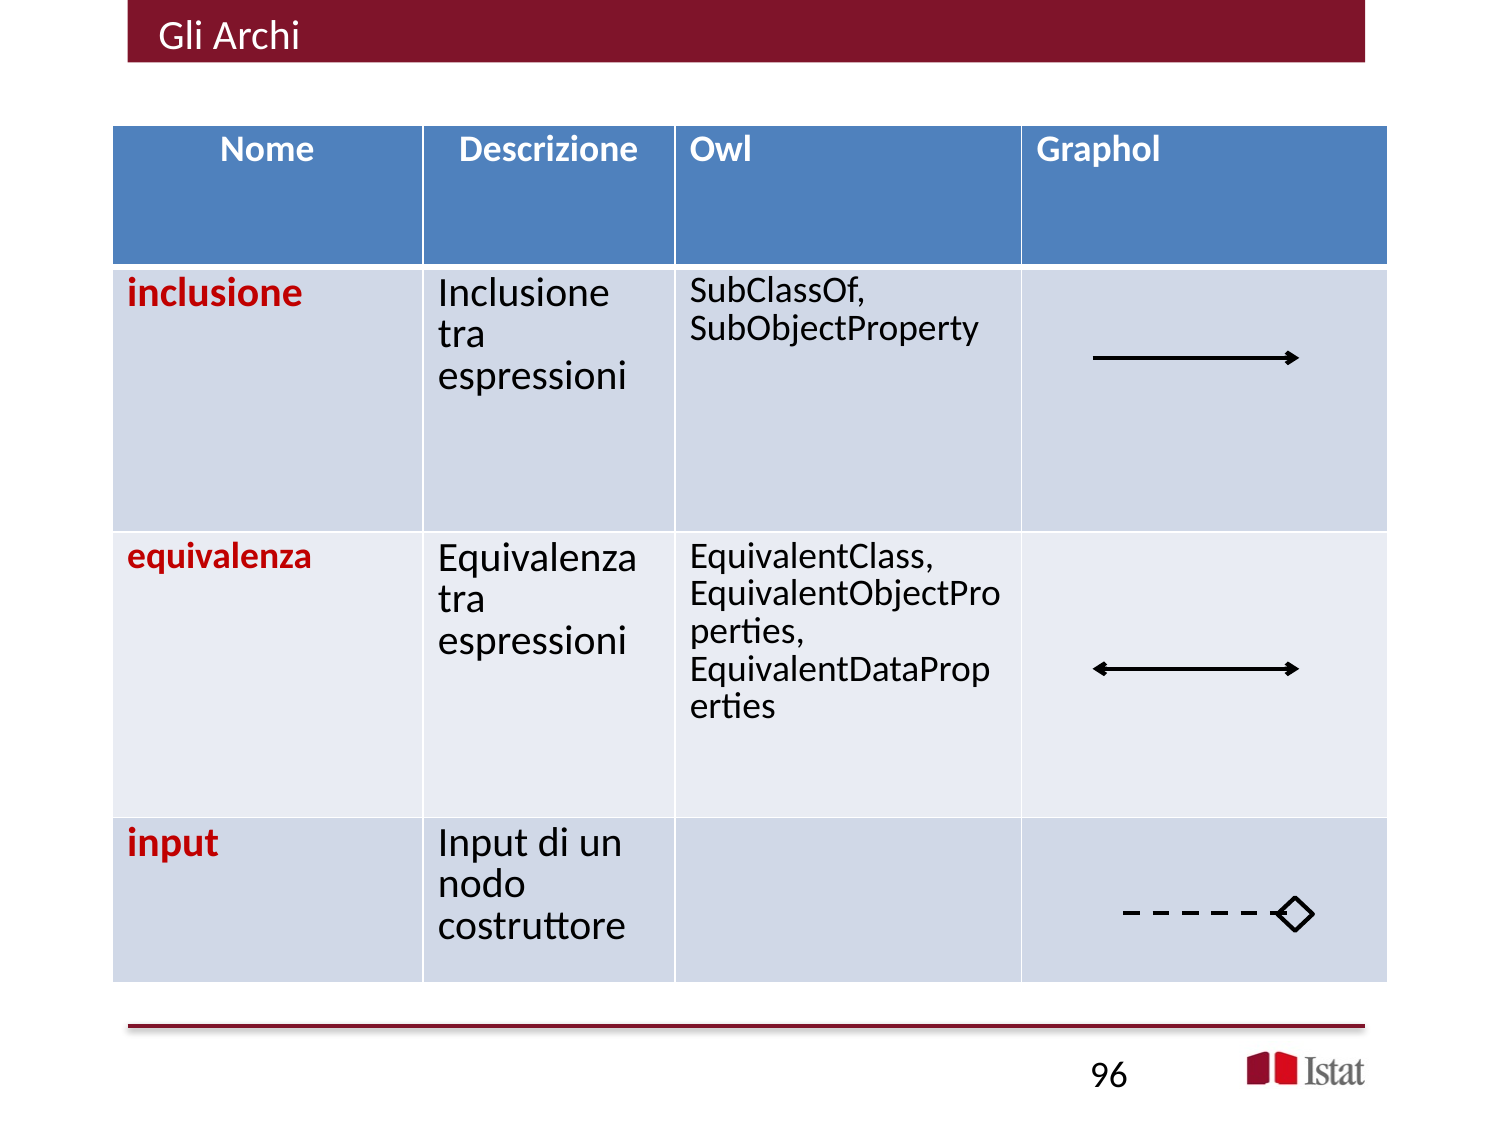

Gli Archi
| Nome | Descrizione | Owl | Graphol |
| --- | --- | --- | --- |
| inclusione | Inclusione tra espressioni | SubClassOf, SubObjectProperty |  |
| equivalenza | Equivalenza tra espressioni | EquivalentClass, EquivalentObjectProperties, EquivalentDataProperties |  |
| input | Input di un nodo costruttore |  |  |

96